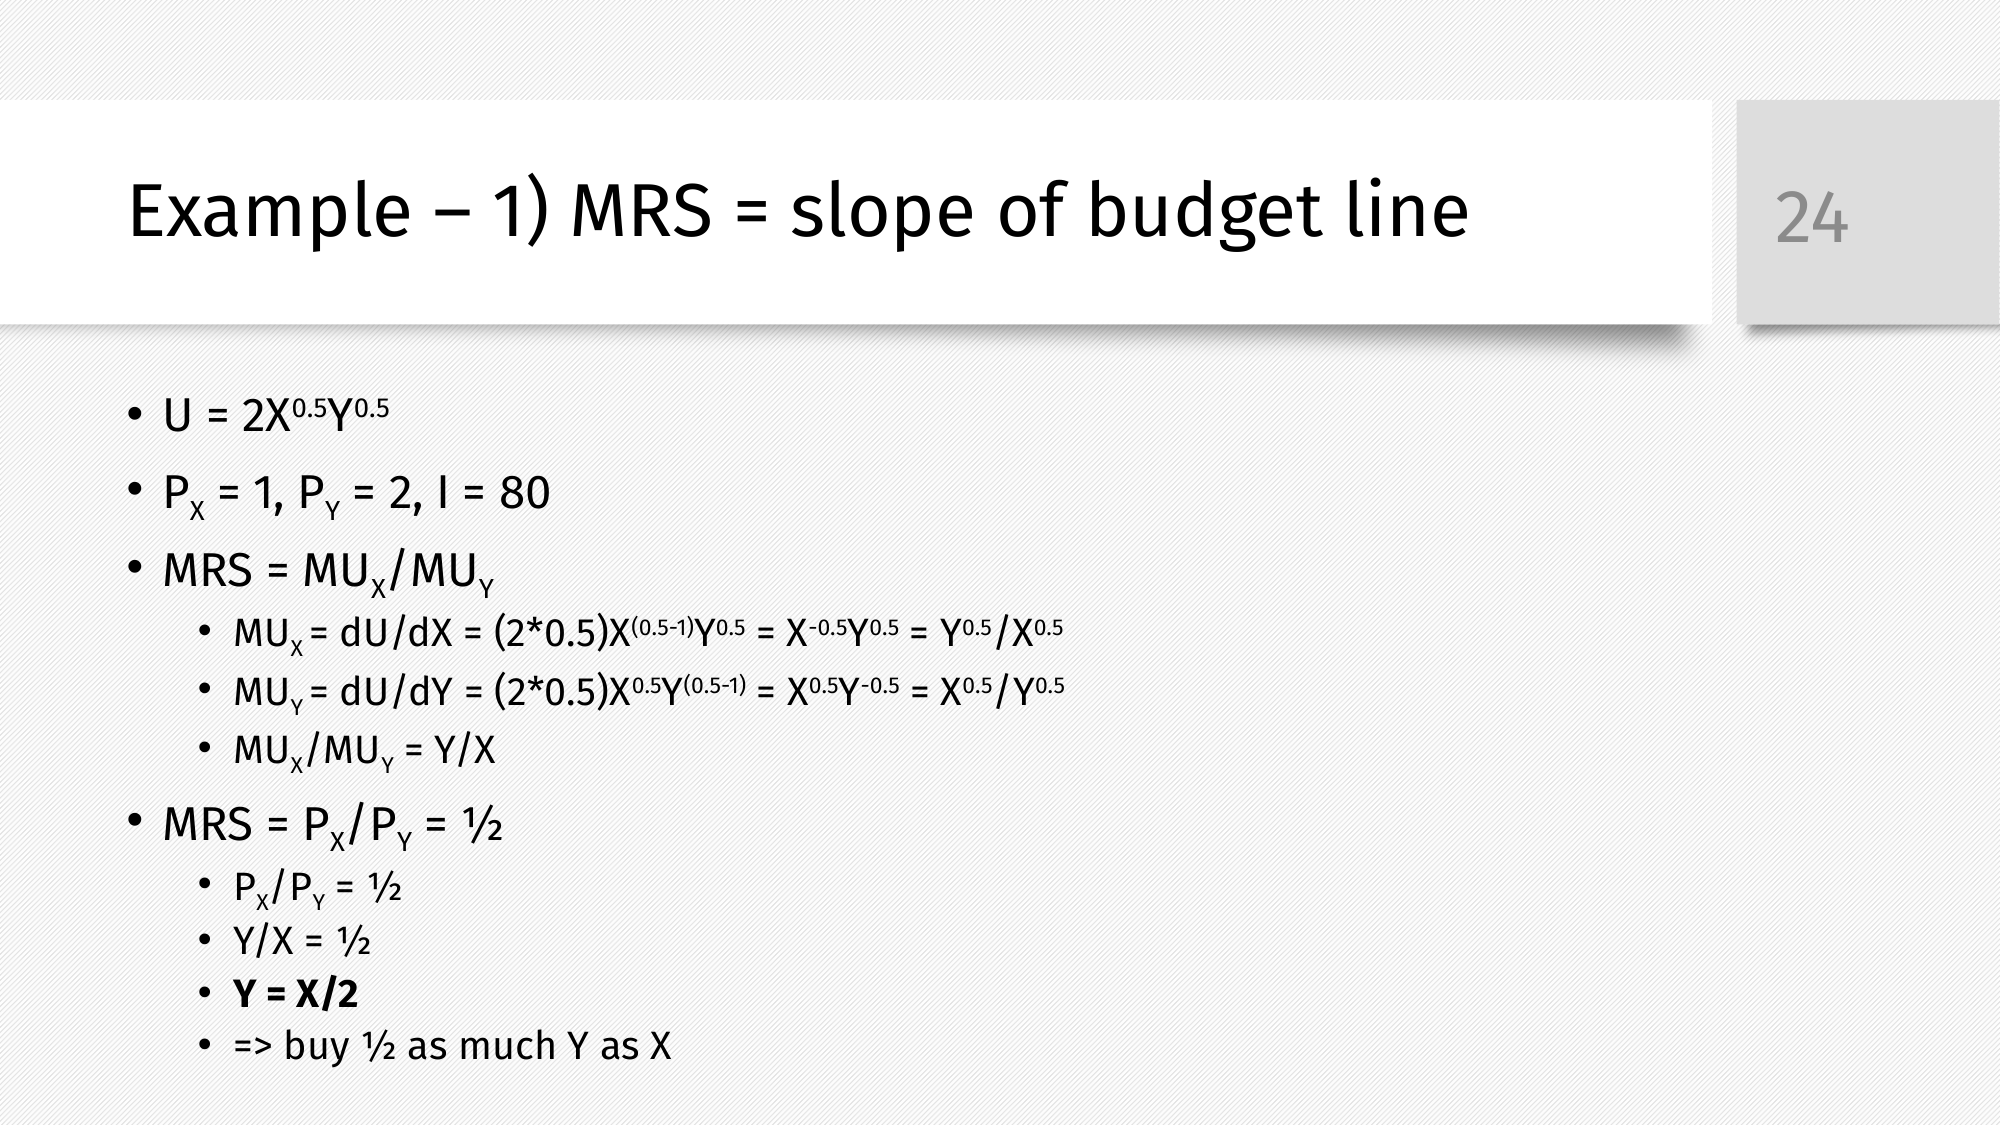

24
# Example – 1) MRS = slope of budget line
U = 2X0.5Y0.5
PX = 1, PY = 2, I = 80
MRS = MUX/MUY
MUX = dU/dX = (2*0.5)X(0.5-1)Y0.5 = X-0.5Y0.5 = Y0.5/X0.5
MUY = dU/dY = (2*0.5)X0.5Y(0.5-1) = X0.5Y-0.5 = X0.5/Y0.5
MUX/MUY = Y/X
MRS = PX/PY = ½
PX/PY = ½
Y/X = ½
Y = X/2
=> buy ½ as much Y as X